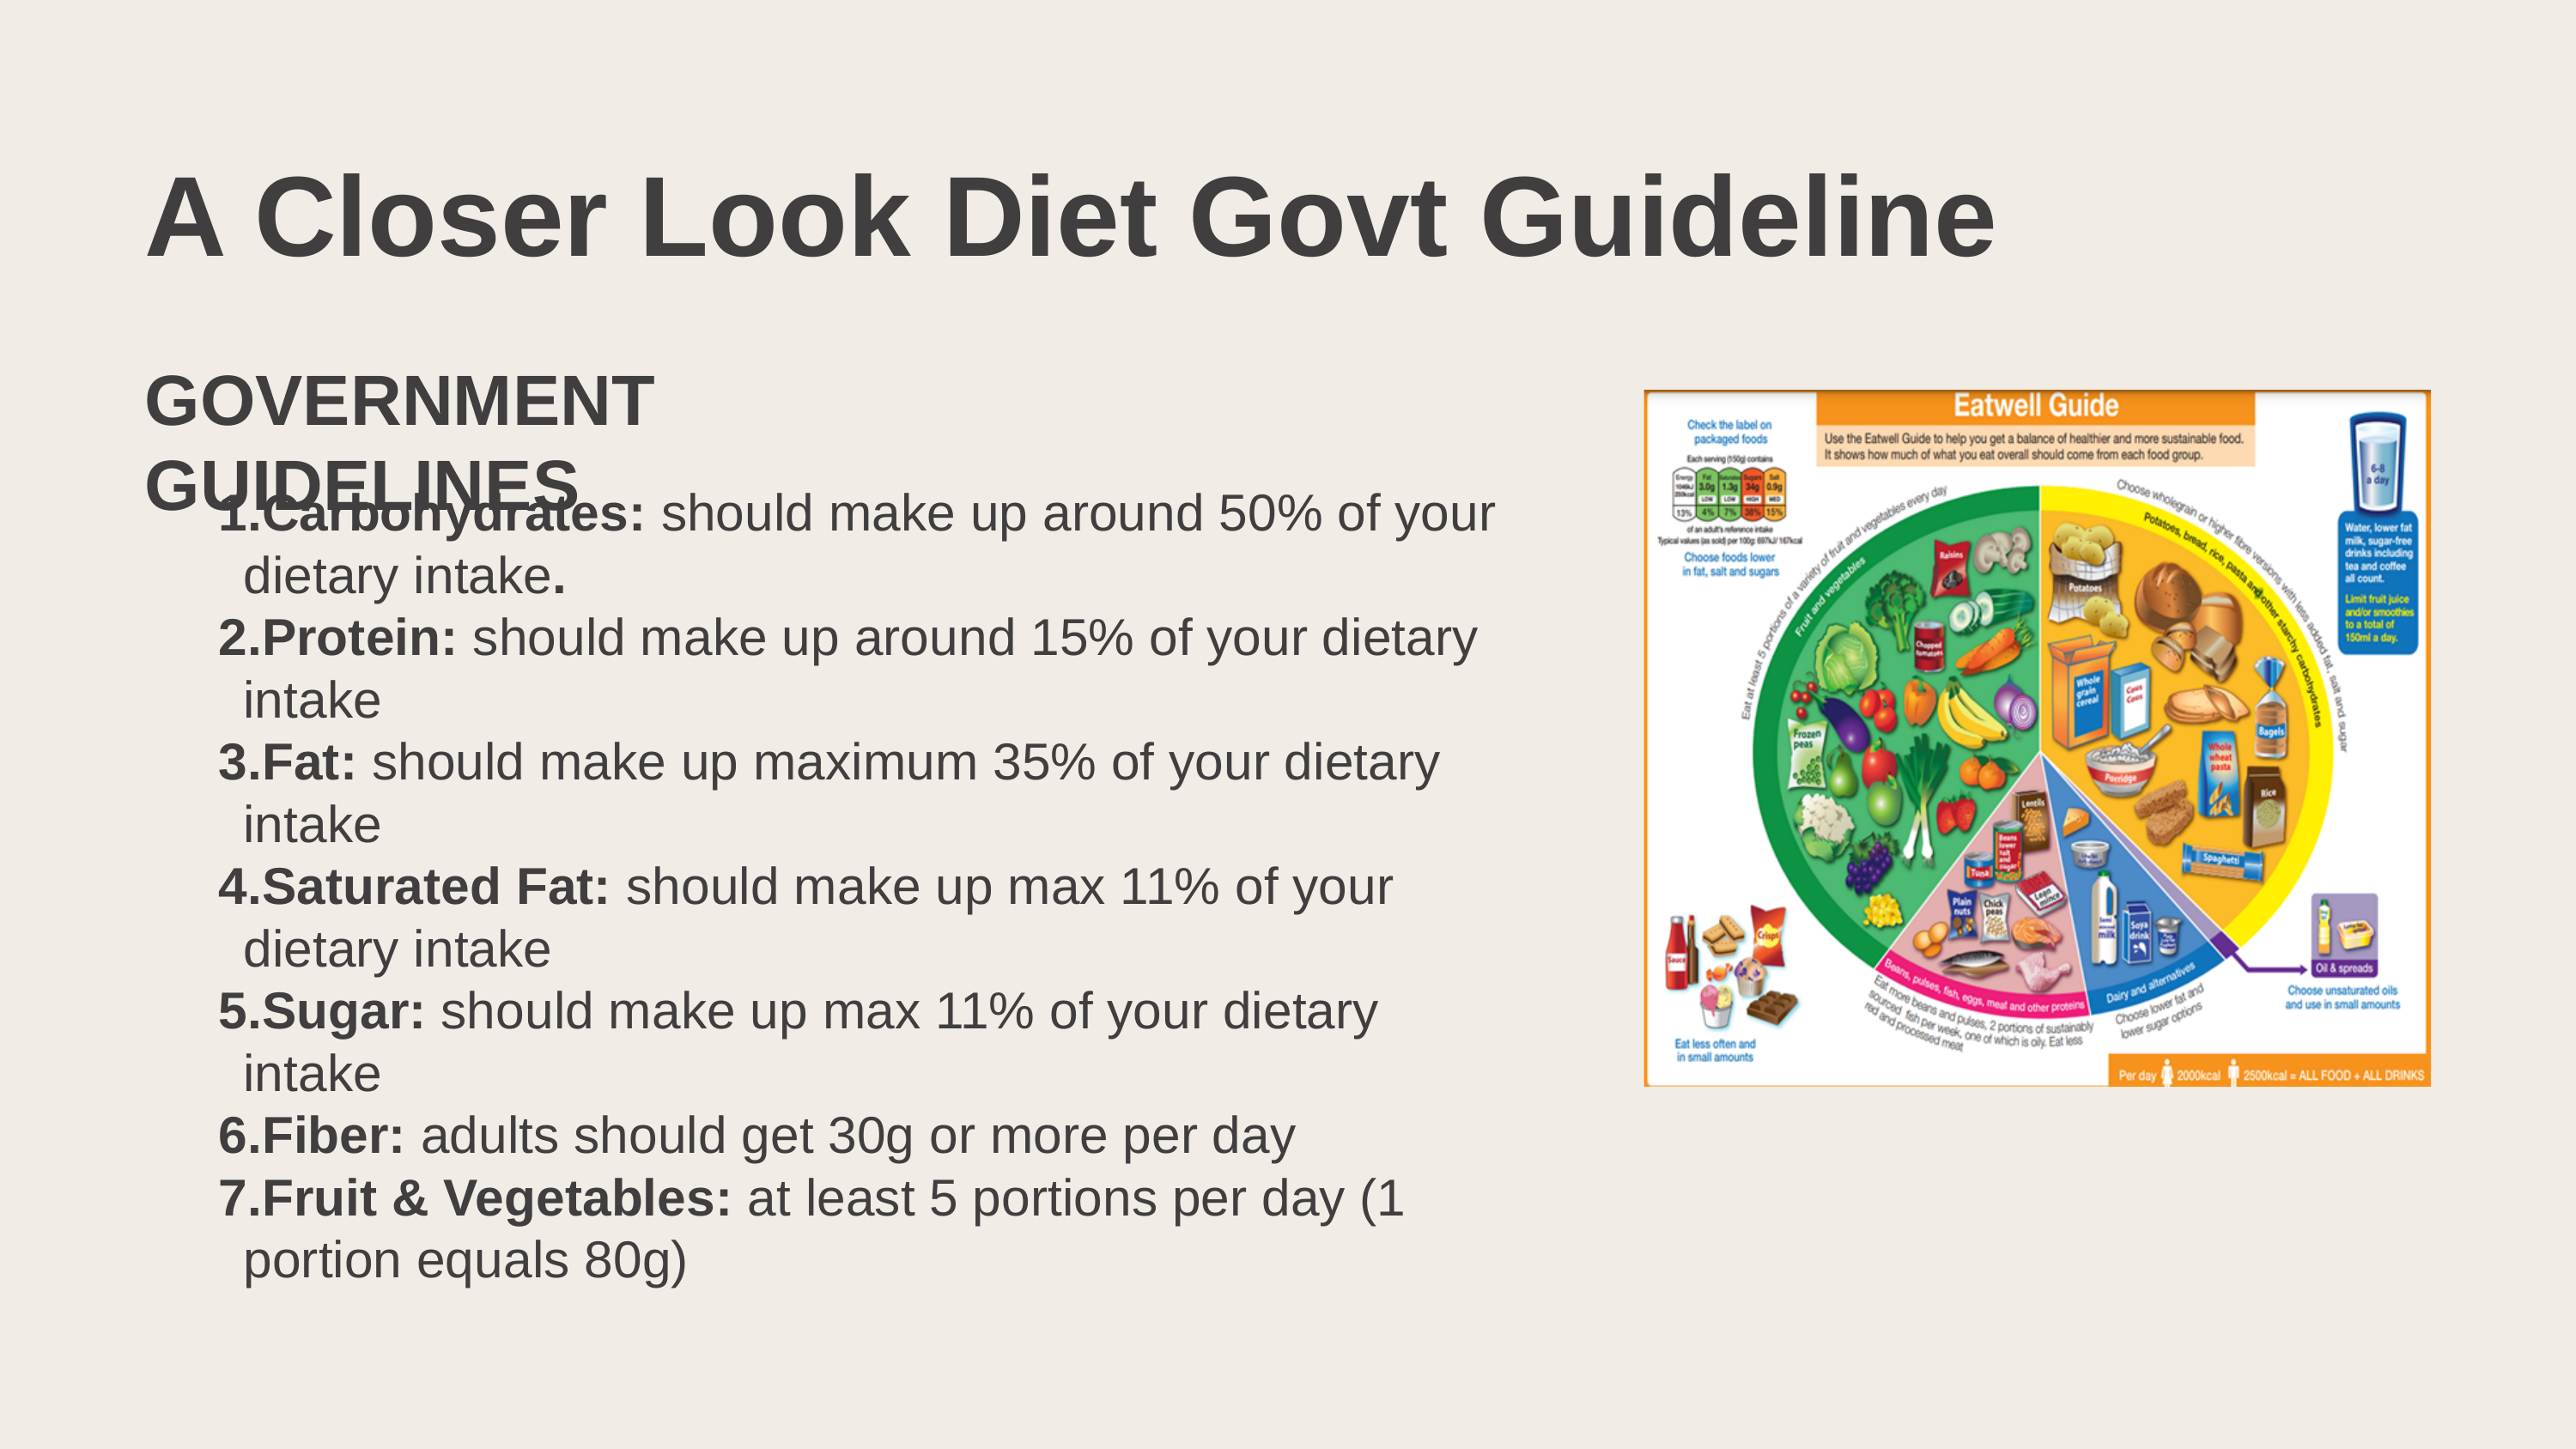

A Closer Look Diet Govt Guideline
GOVERNMENT GUIDELINES

Carbohydrates: should make up around 50% of your dietary intake.
Protein: should make up around 15% of your dietary intake
Fat: should make up maximum 35% of your dietary intake
Saturated Fat: should make up max 11% of your dietary intake
Sugar: should make up max 11% of your dietary intake
Fiber: adults should get 30g or more per day
Fruit & Vegetables: at least 5 portions per day (1 portion equals 80g)